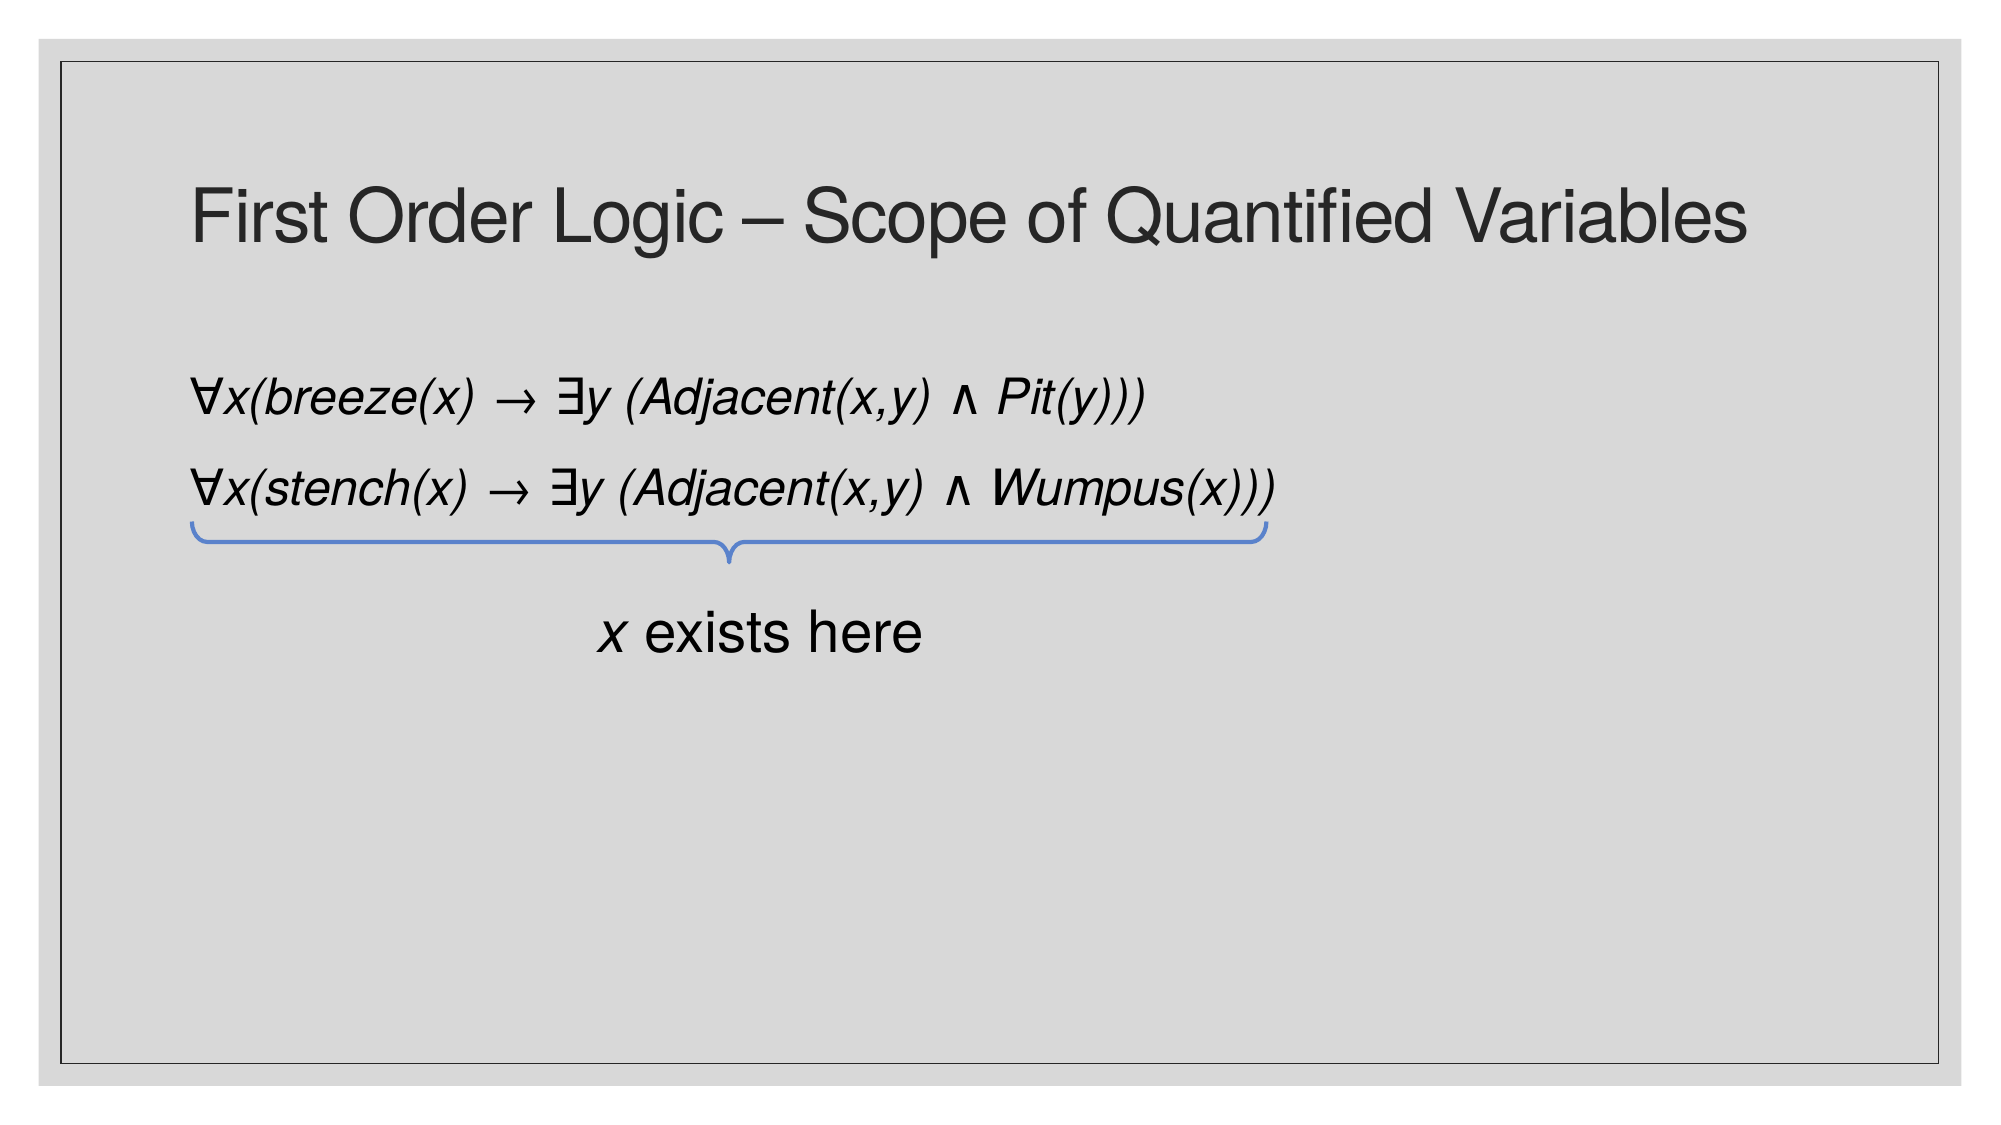

# First Order Logic – Scope of Quantified Variables
∀x(breeze(x) → ∃y (Adjacent(x,y) ∧ Pit(y)))
∀x(stench(x) → ∃y (Adjacent(x,y) ∧ Wumpus(x)))

x exists here